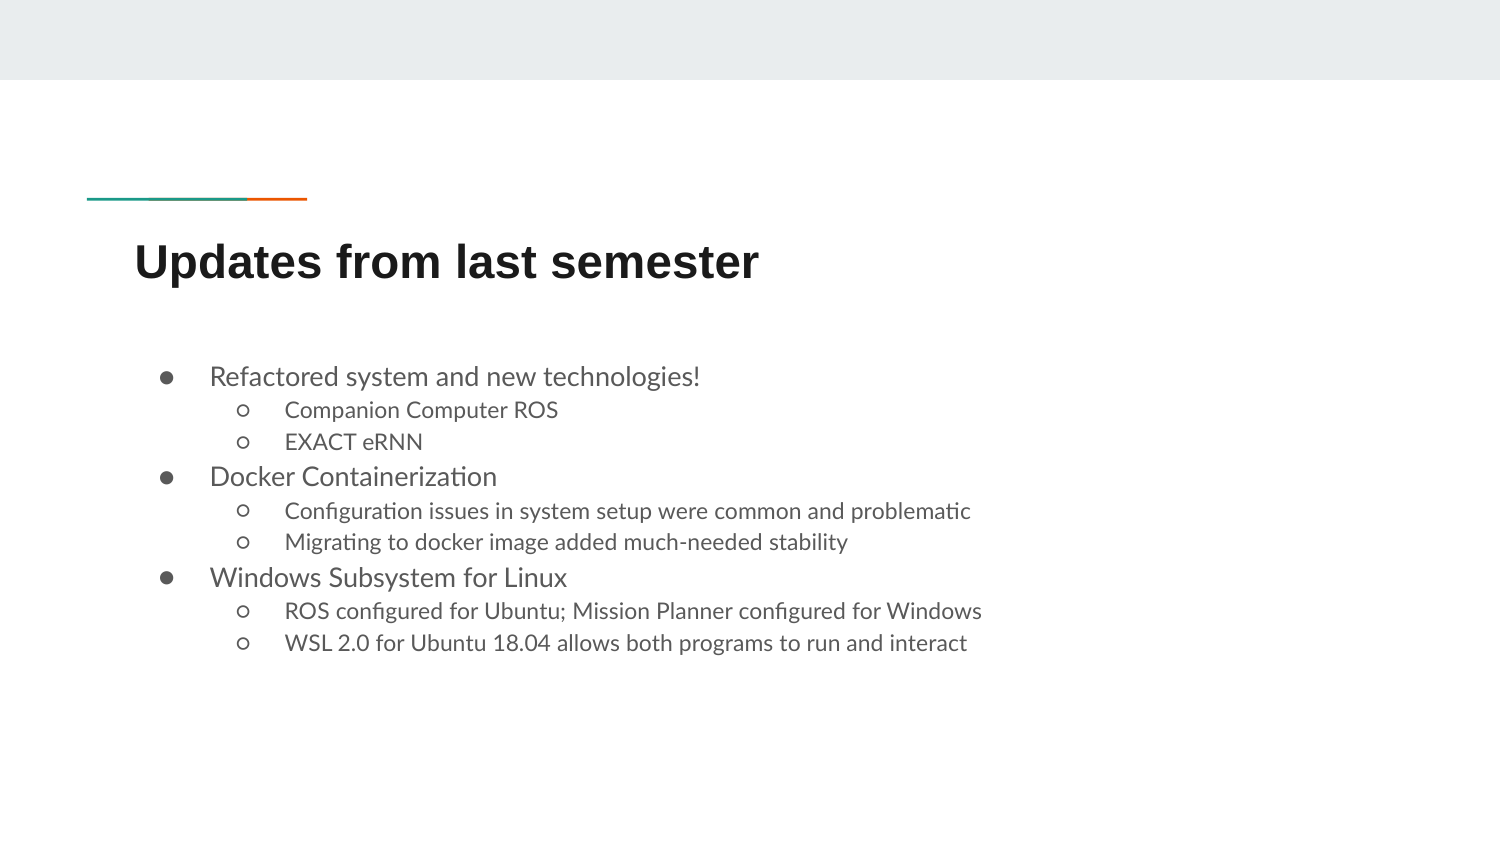

# Updates from last semester
Refactored system and new technologies!
Companion Computer ROS
EXACT eRNN
Docker Containerization
Configuration issues in system setup were common and problematic
Migrating to docker image added much-needed stability
Windows Subsystem for Linux
ROS configured for Ubuntu; Mission Planner configured for Windows
WSL 2.0 for Ubuntu 18.04 allows both programs to run and interact